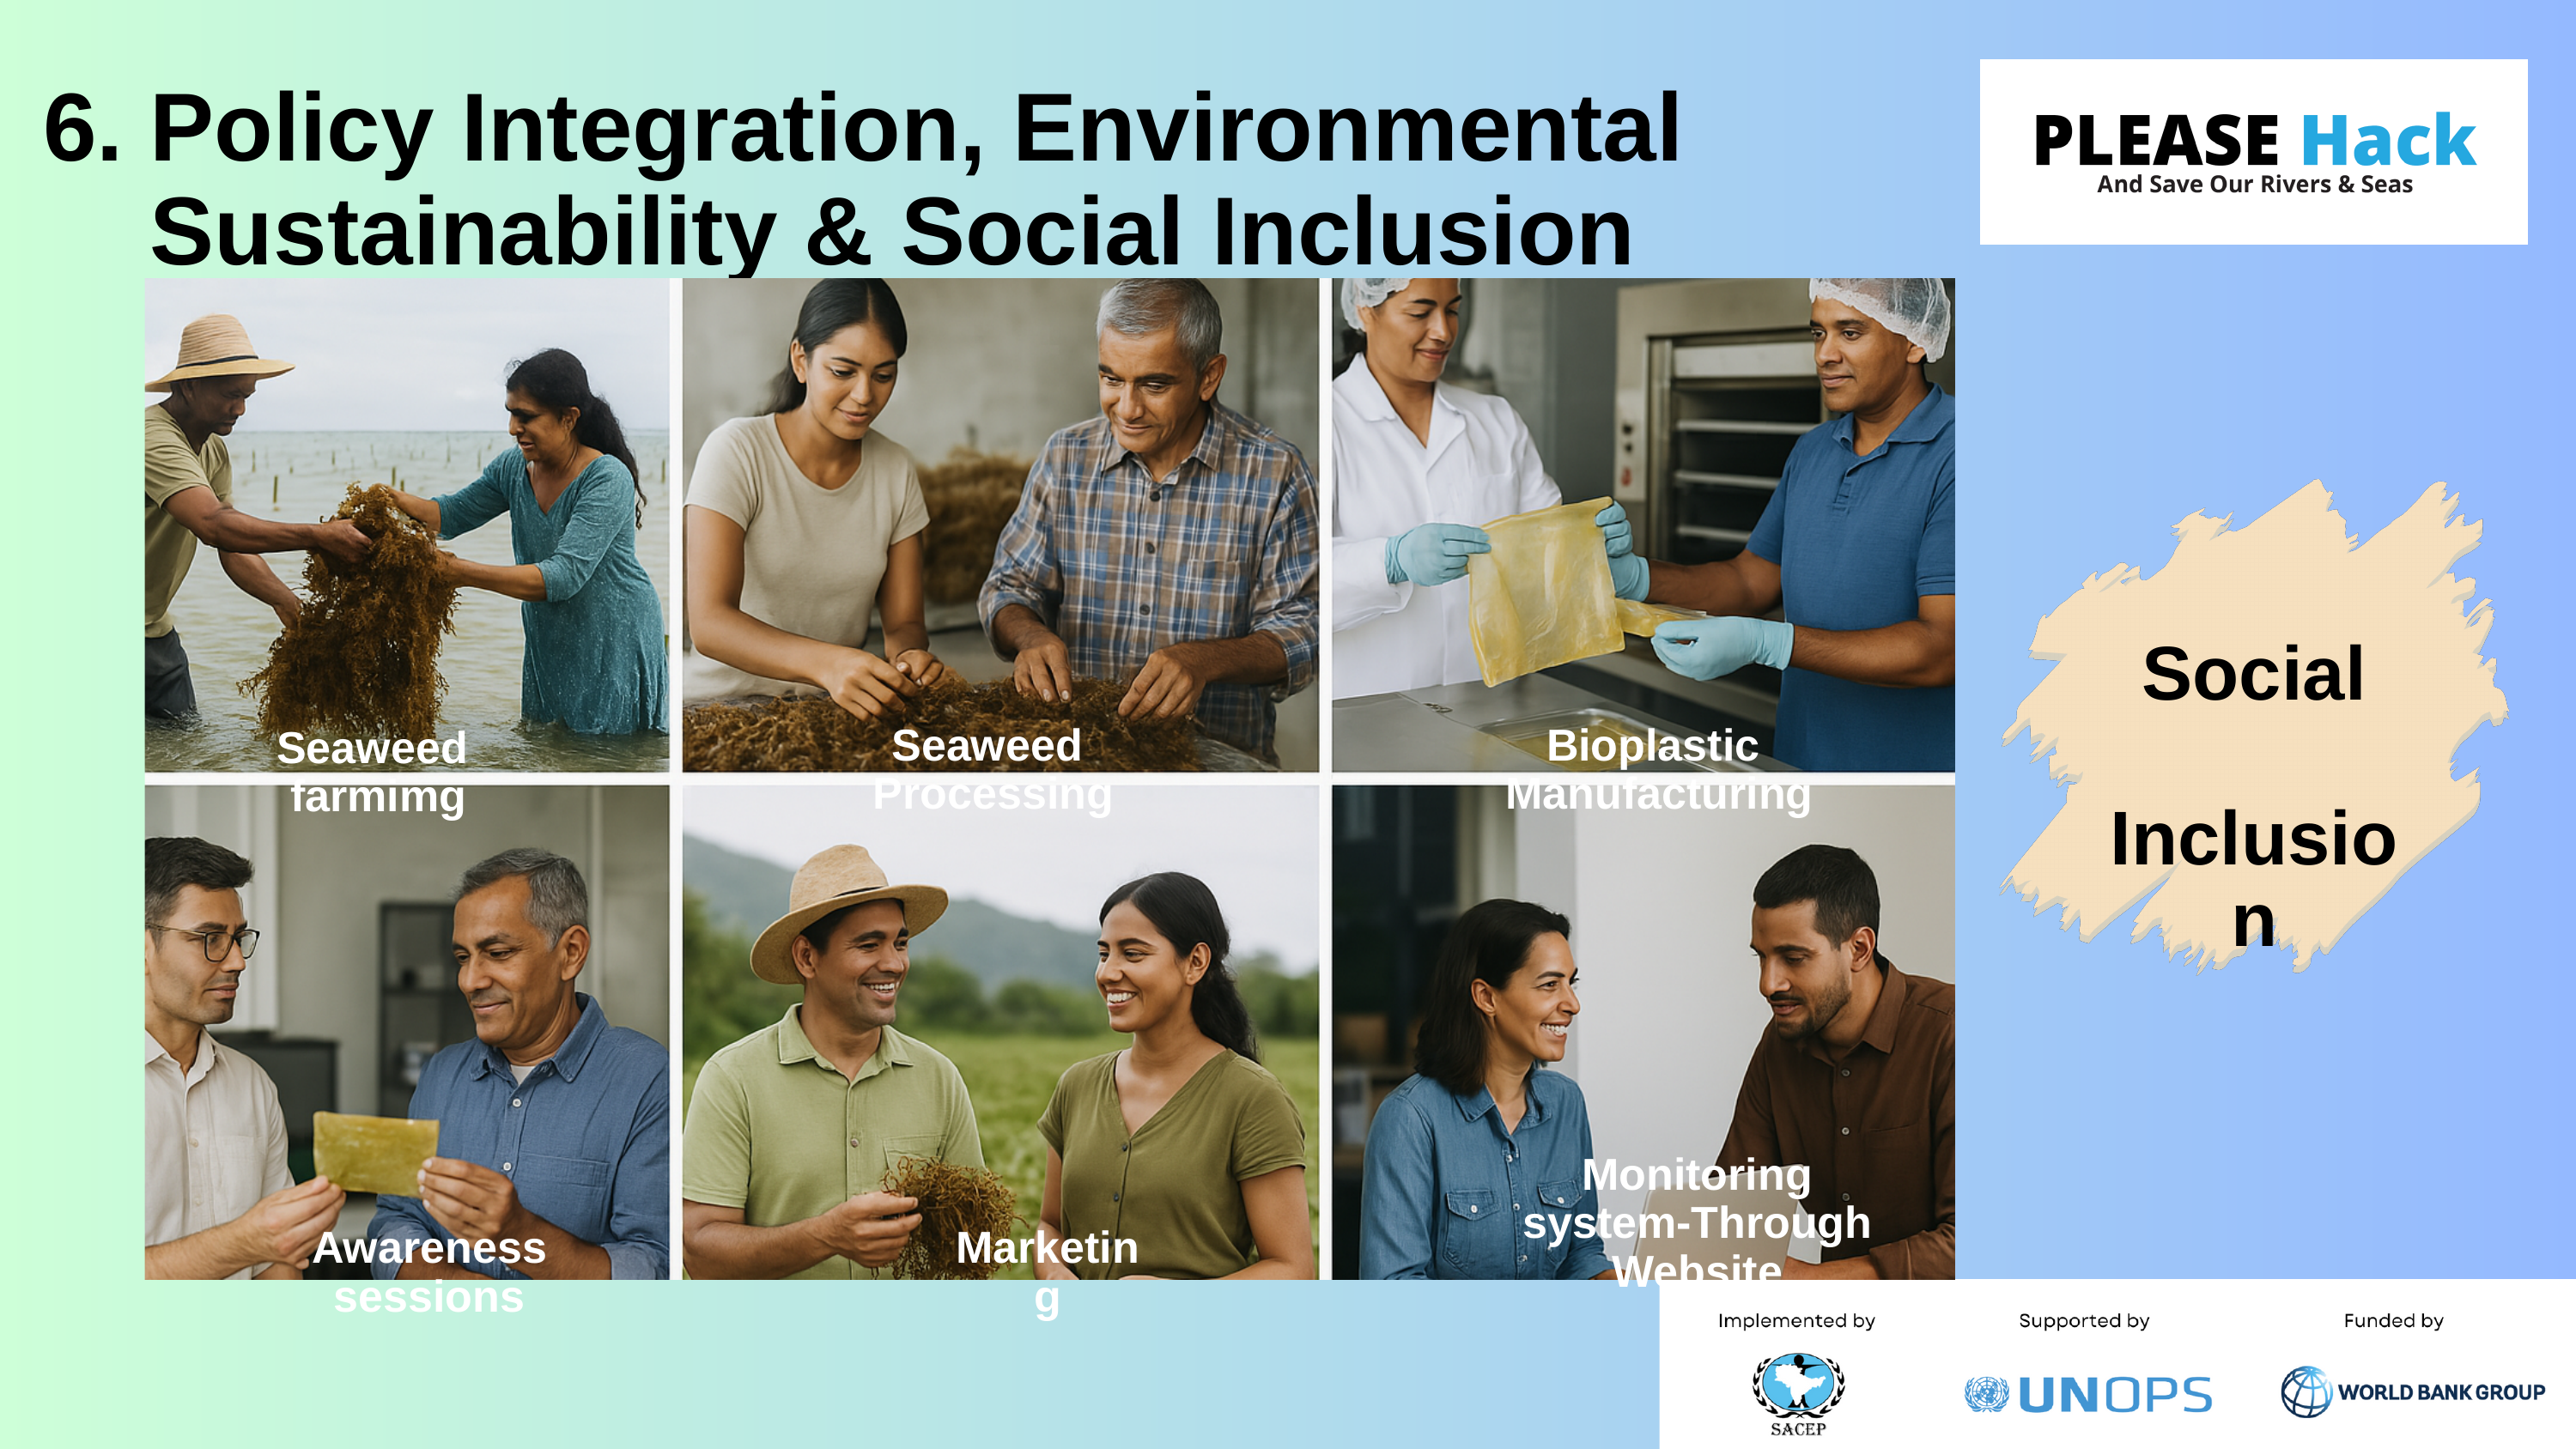

6. Policy Integration, Environmental
    Sustainability & Social Inclusion

Social
 Inclusion
Seaweed  Processing
Bioplastic  Manufacturing
Seaweed  farmimg
Monitoring system-Through Website
Awareness sessions
Marketing